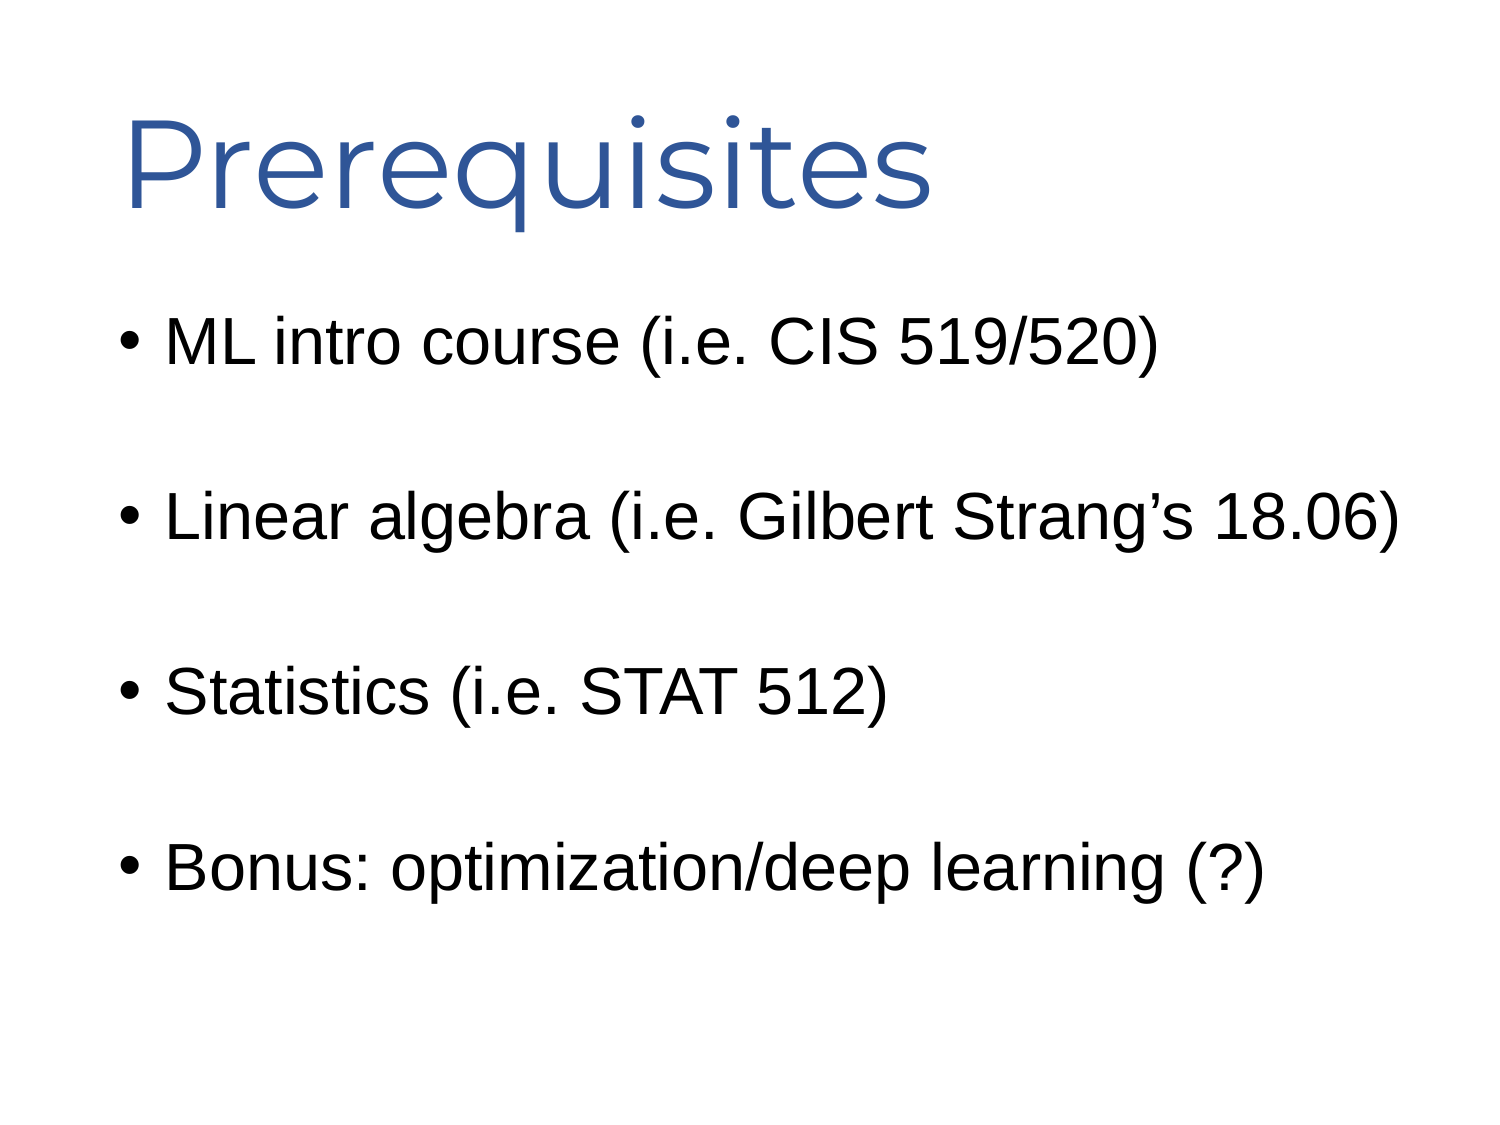

# Prerequisites
 ML intro course (i.e. CIS 519/520)

 Linear algebra (i.e. Gilbert Strang’s 18.06)

 Statistics (i.e. STAT 512)

 Bonus: optimization/deep learning (?)